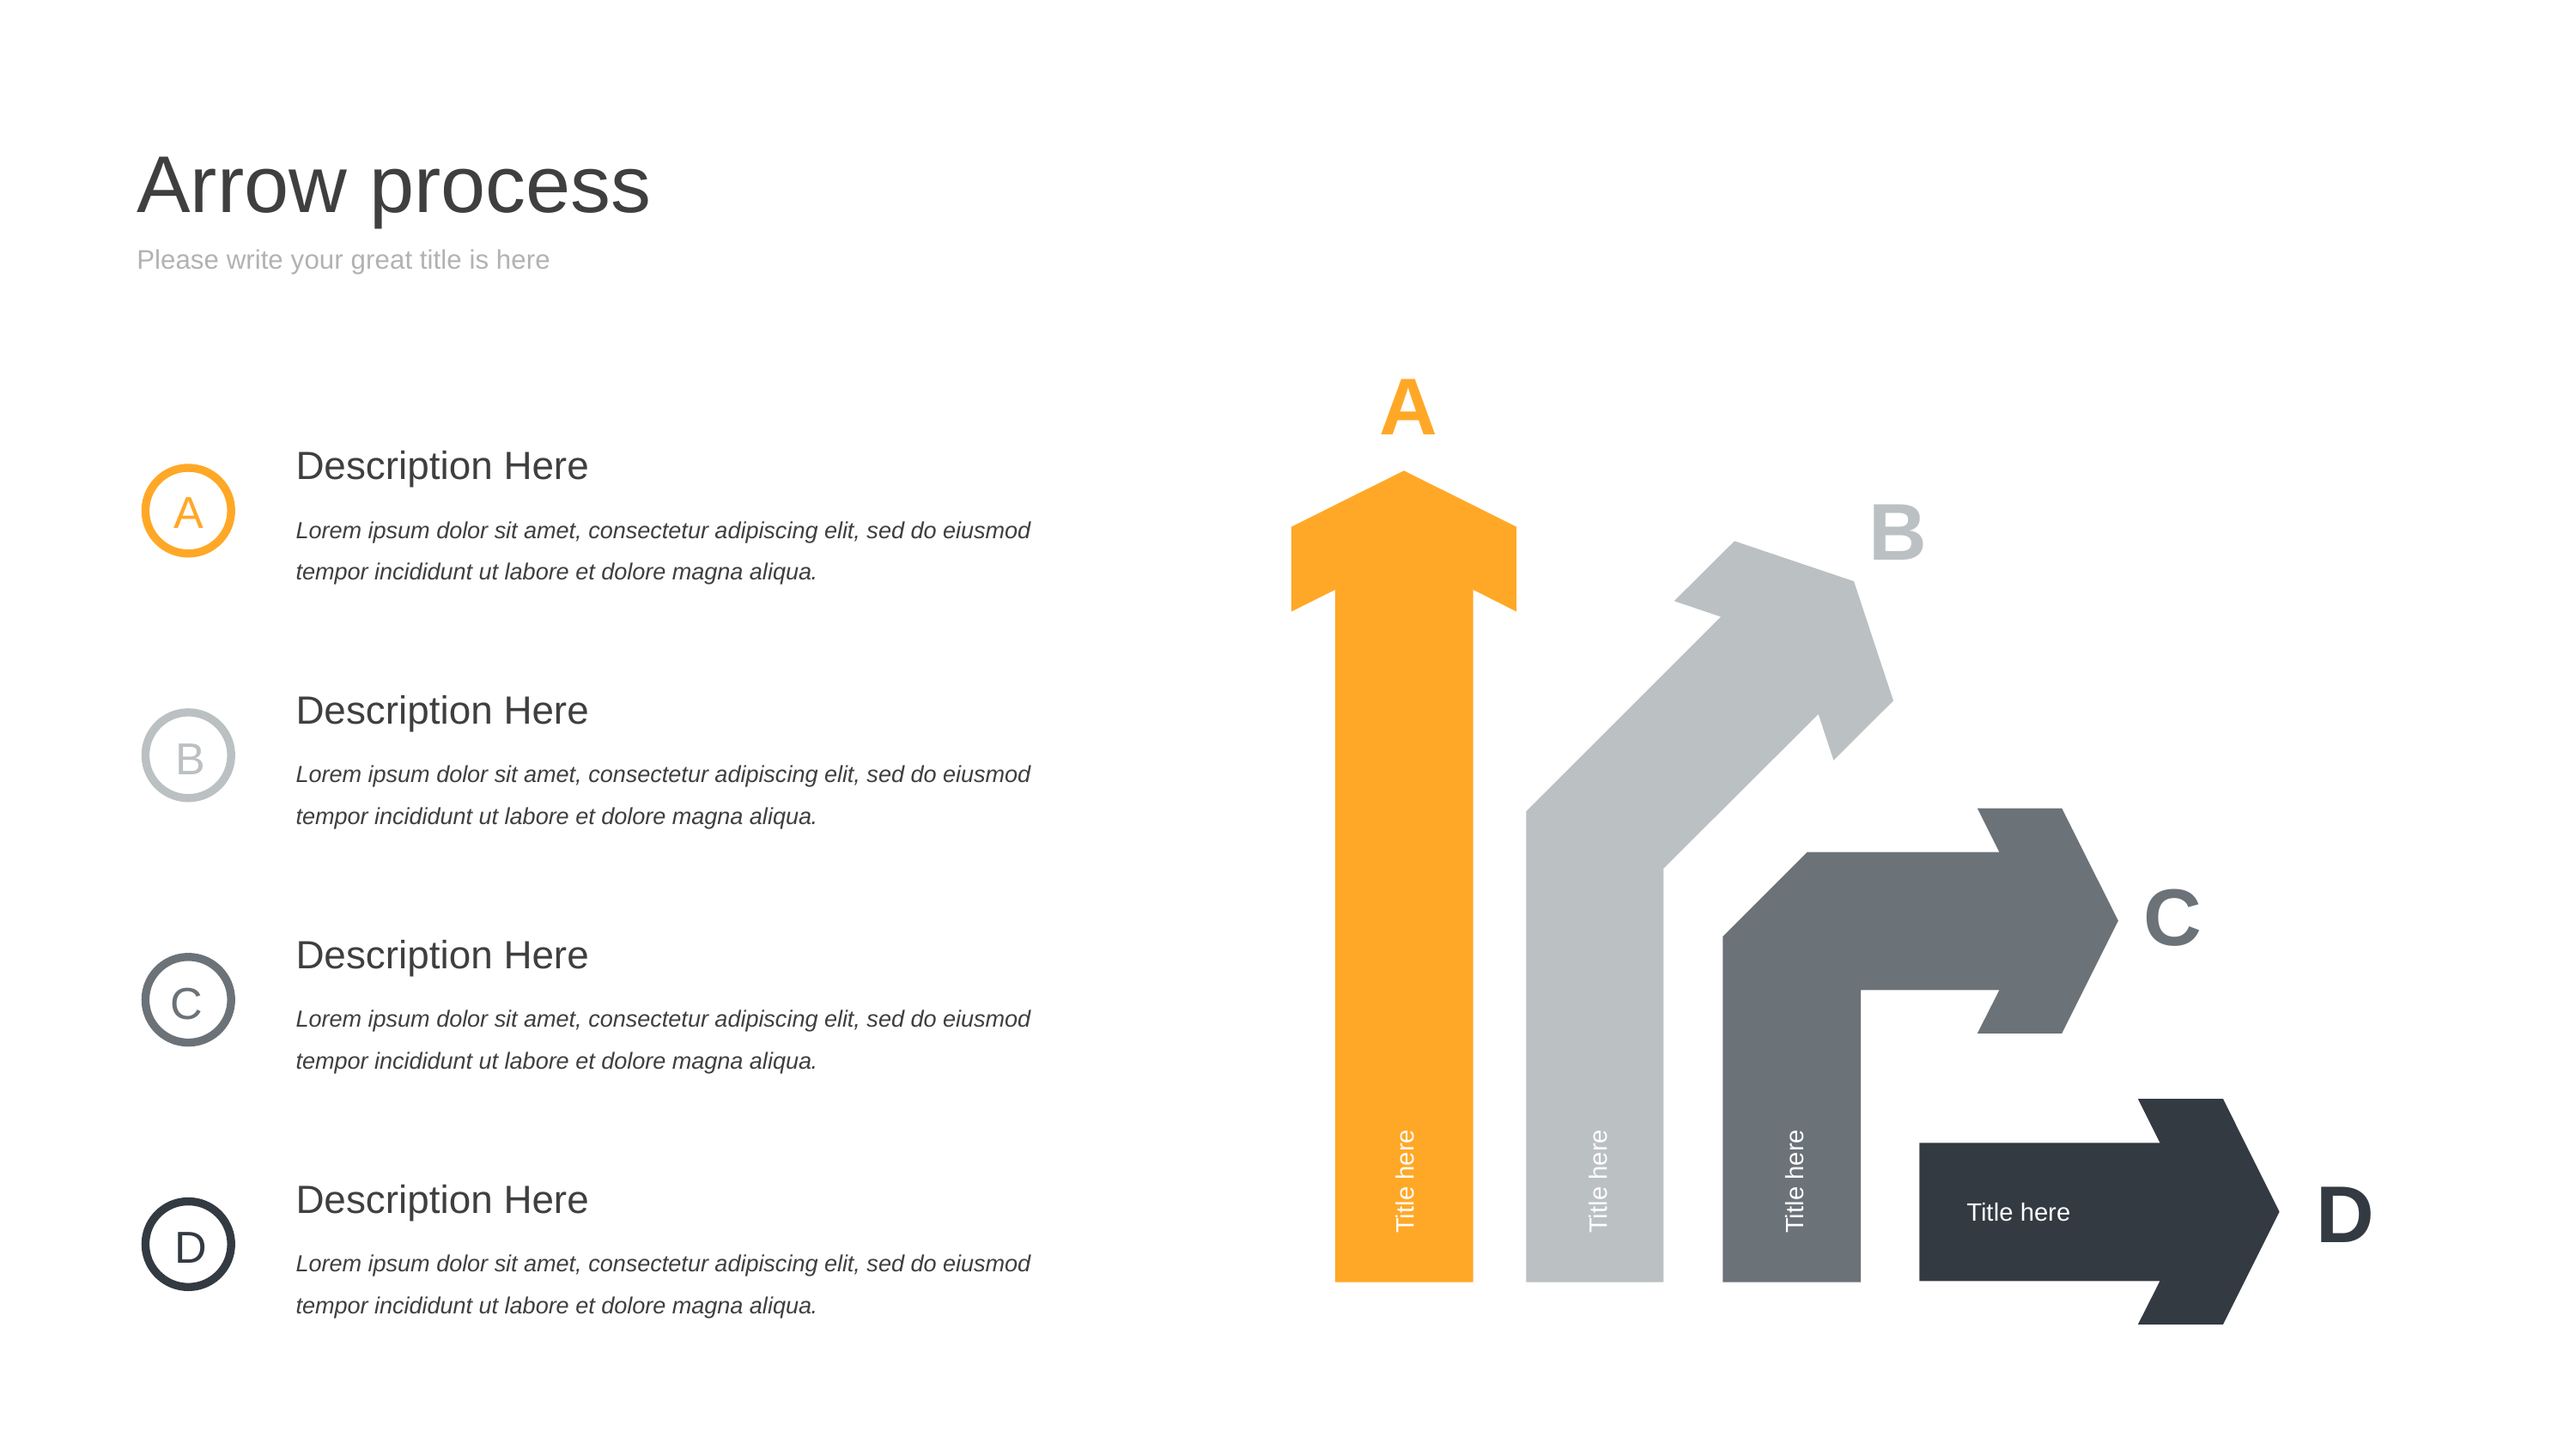

Arrow process
Please write your great title is here
A
Description Here

B
A
Lorem ipsum dolor sit amet, consectetur adipiscing elit, sed do eiusmod tempor incididunt ut labore et dolore magna aliqua.

Description Here

B
Lorem ipsum dolor sit amet, consectetur adipiscing elit, sed do eiusmod tempor incididunt ut labore et dolore magna aliqua.

C
Description Here

C
Lorem ipsum dolor sit amet, consectetur adipiscing elit, sed do eiusmod tempor incididunt ut labore et dolore magna aliqua.

Title here
Title here
Title here
D
Description Here
Title here

D
Lorem ipsum dolor sit amet, consectetur adipiscing elit, sed do eiusmod tempor incididunt ut labore et dolore magna aliqua.